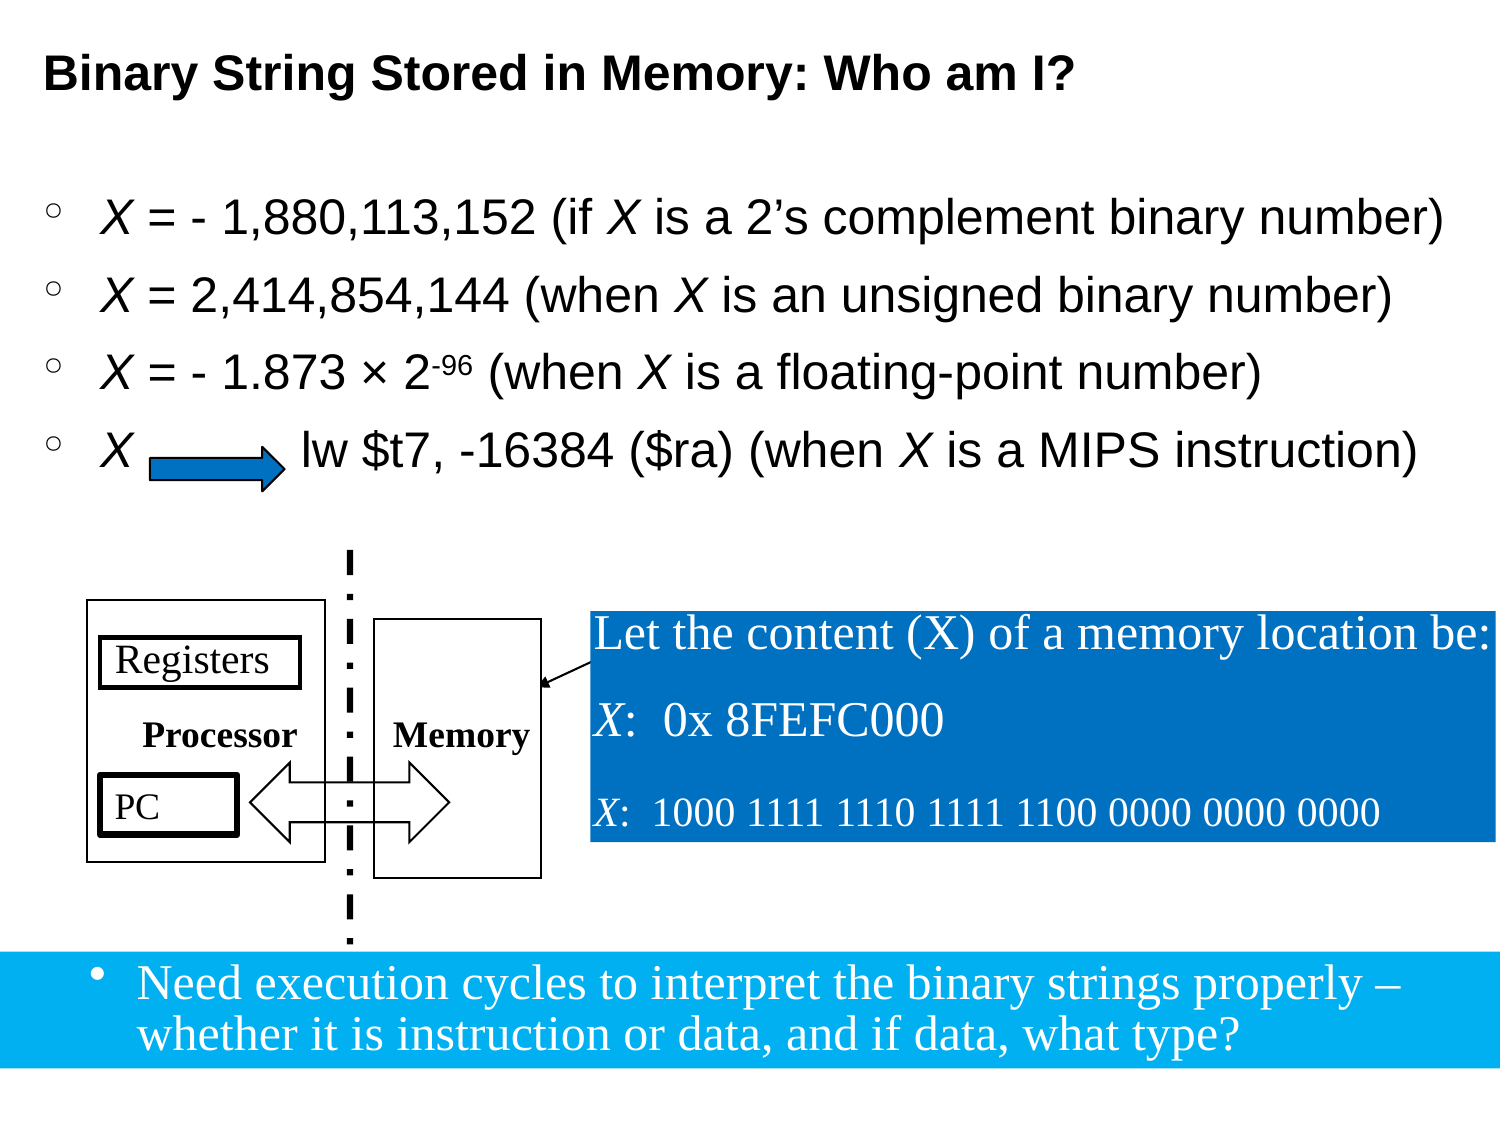

Binary String Stored in Memory: Who am I?
X = - 1,880,113,152 (if X is a 2’s complement binary number)
X = 2,414,854,144 (when X is an unsigned binary number)
X = - 1.873 × 2-96 (when X is a floating-point number)
X            lw $t7, -16384 ($ra) (when X is a MIPS instruction)

Processor
Memory

Registers

Let the content (X) of a memory location be:

X:  0x 8FEFC000

X:  1000 1111 1110 1111 1100 0000 0000 0000

PC
Need execution cycles to interpret the binary strings properly – whether it is instruction or data, and if data, what type?